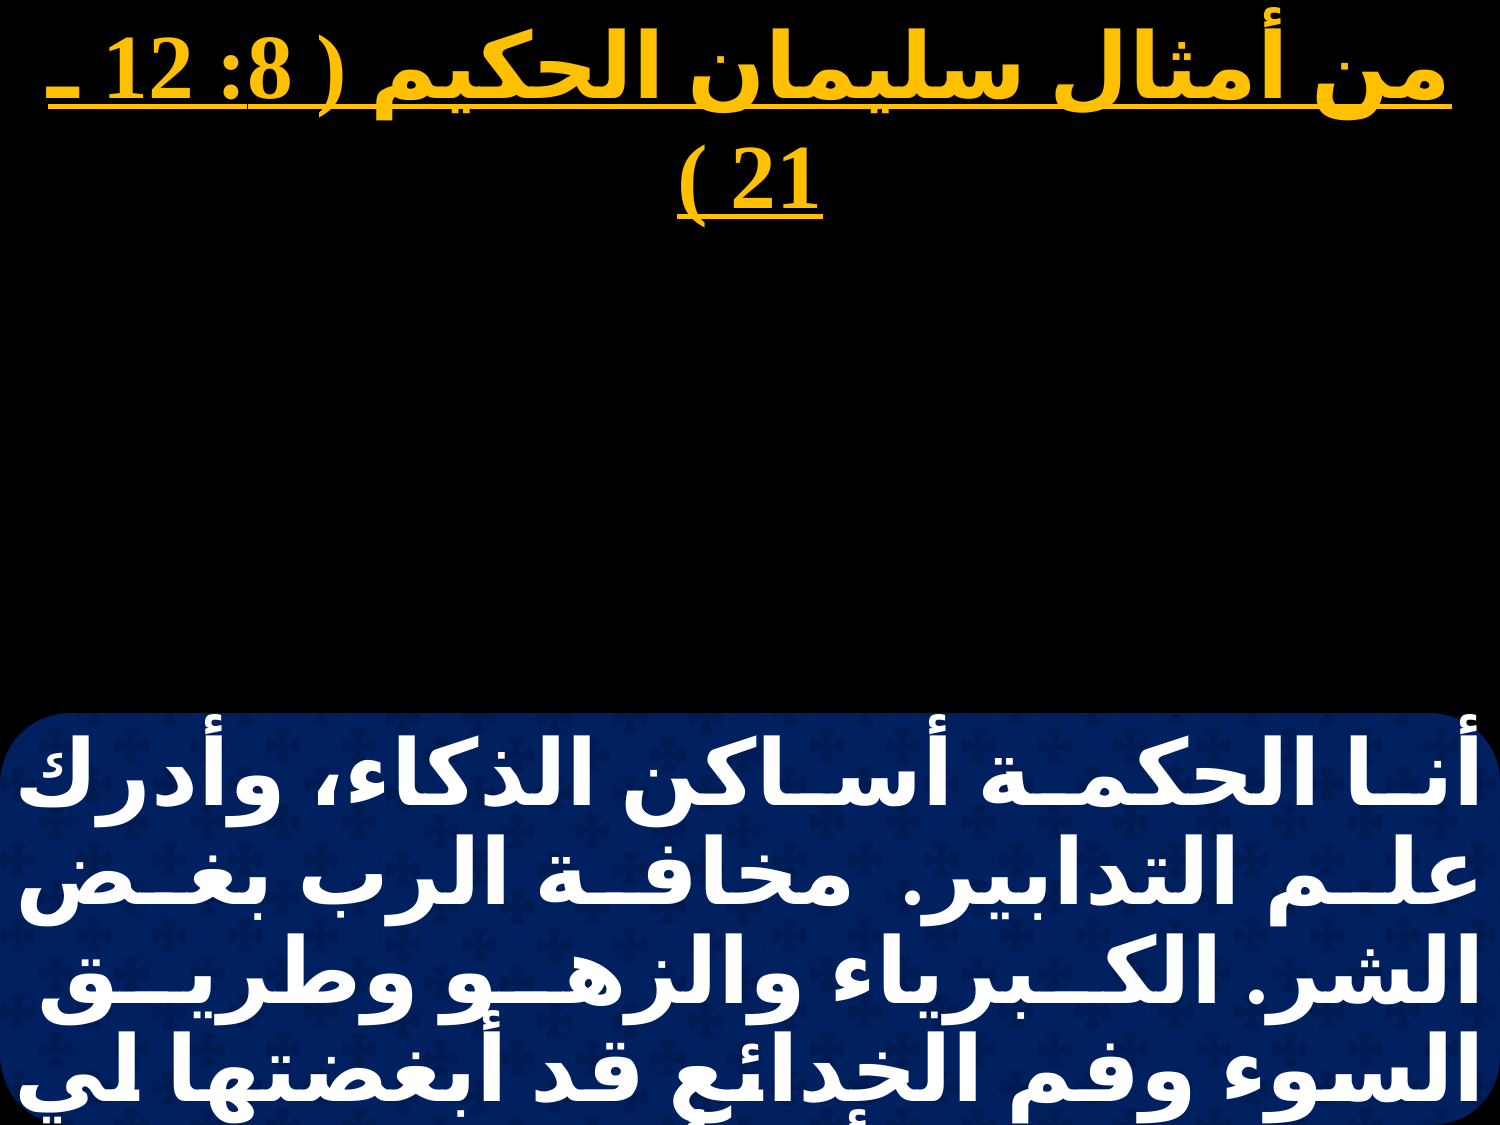

من أمثال سليمان الحكيم ( 8: 12 ـ 21 )
# نبوات 6 الثلاثاء
أنا الحكمة أساكن الذكاء، وأدرك علم التدابير.  مخافة الرب بغض الشر. الكبرياء والزهو وطريق  السوء وفم الخدائع قد أبغضتها لي المشورة  والرأي. أنا الفطنة. لي الجبروت بي الملوك